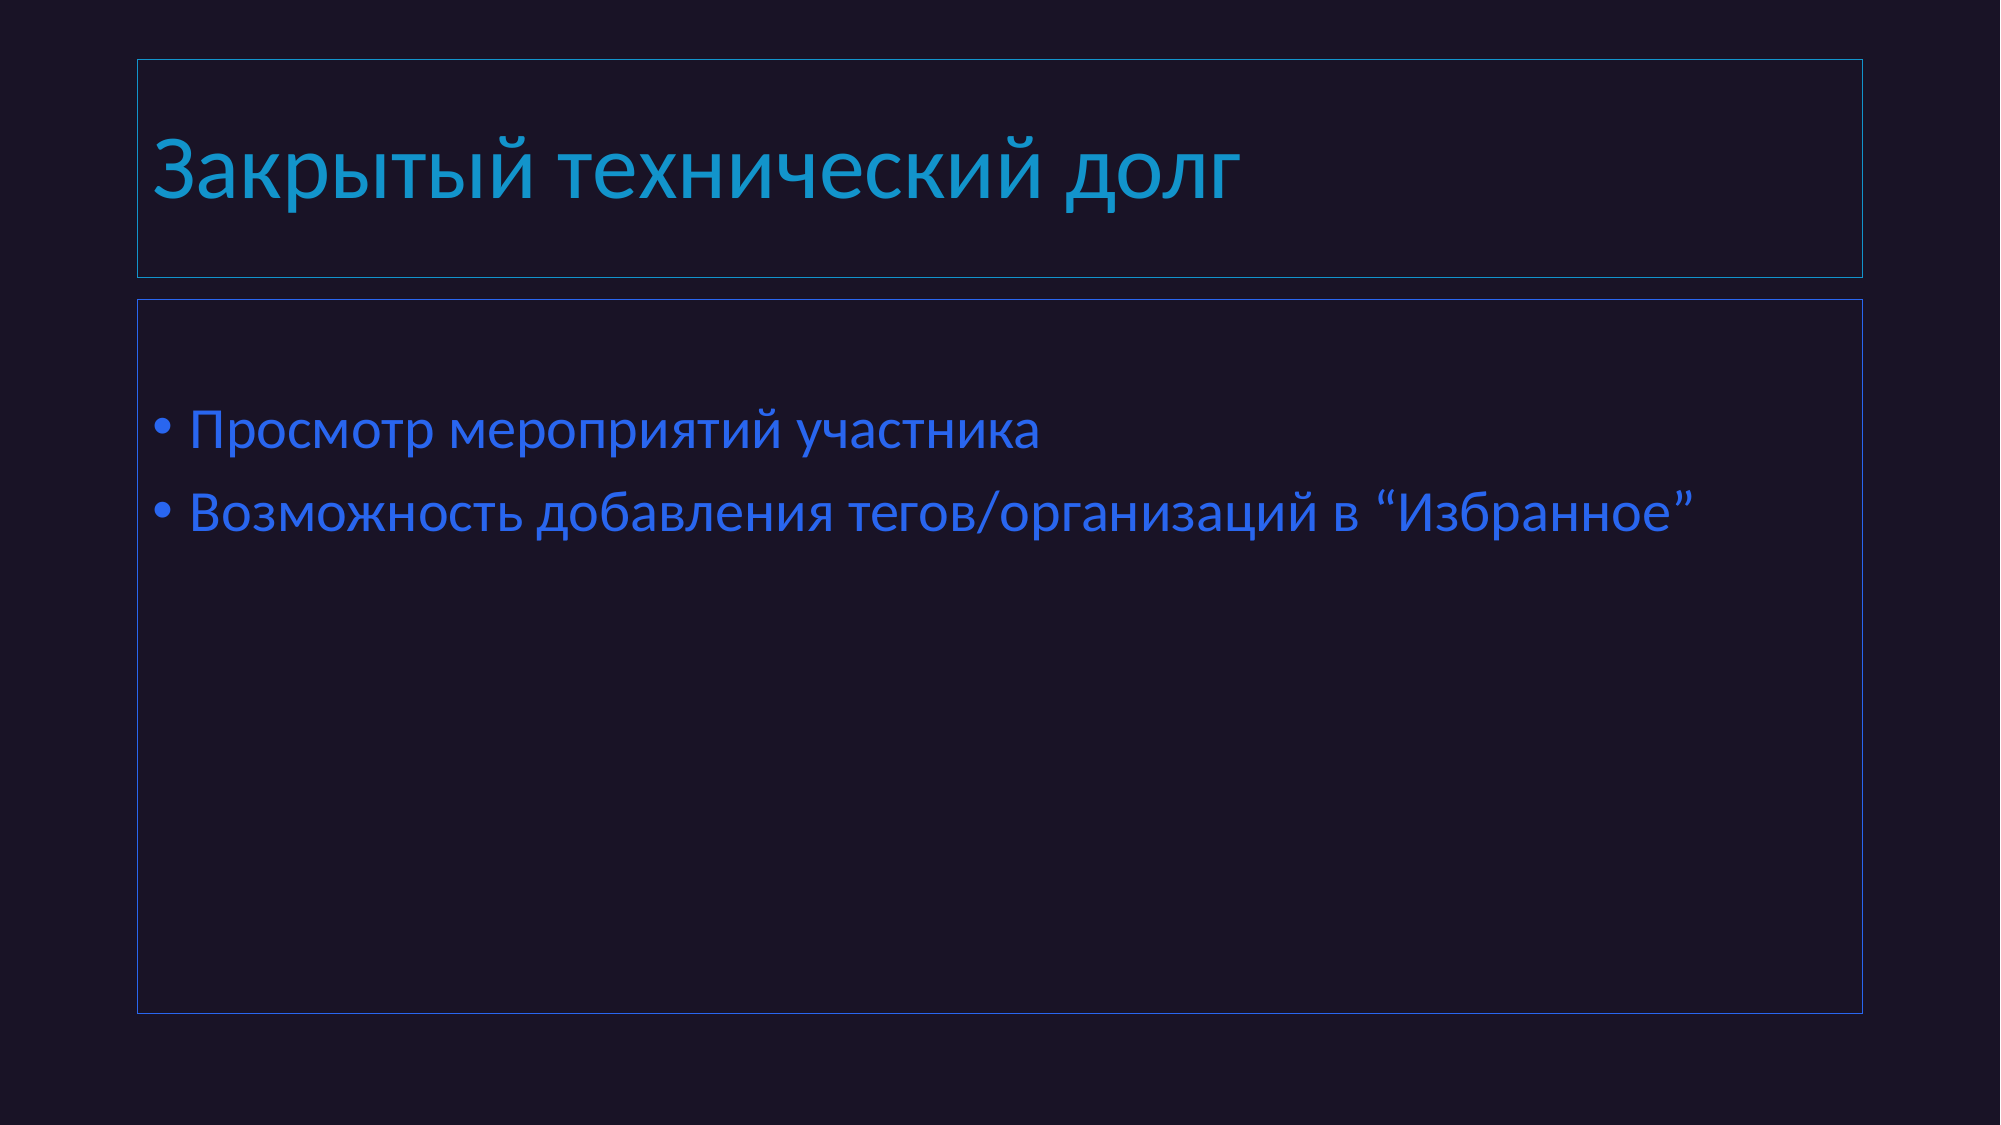

# Закрытый технический долг

Просмотр мероприятий участника
Возможность добавления тегов/организаций в “Избранное”